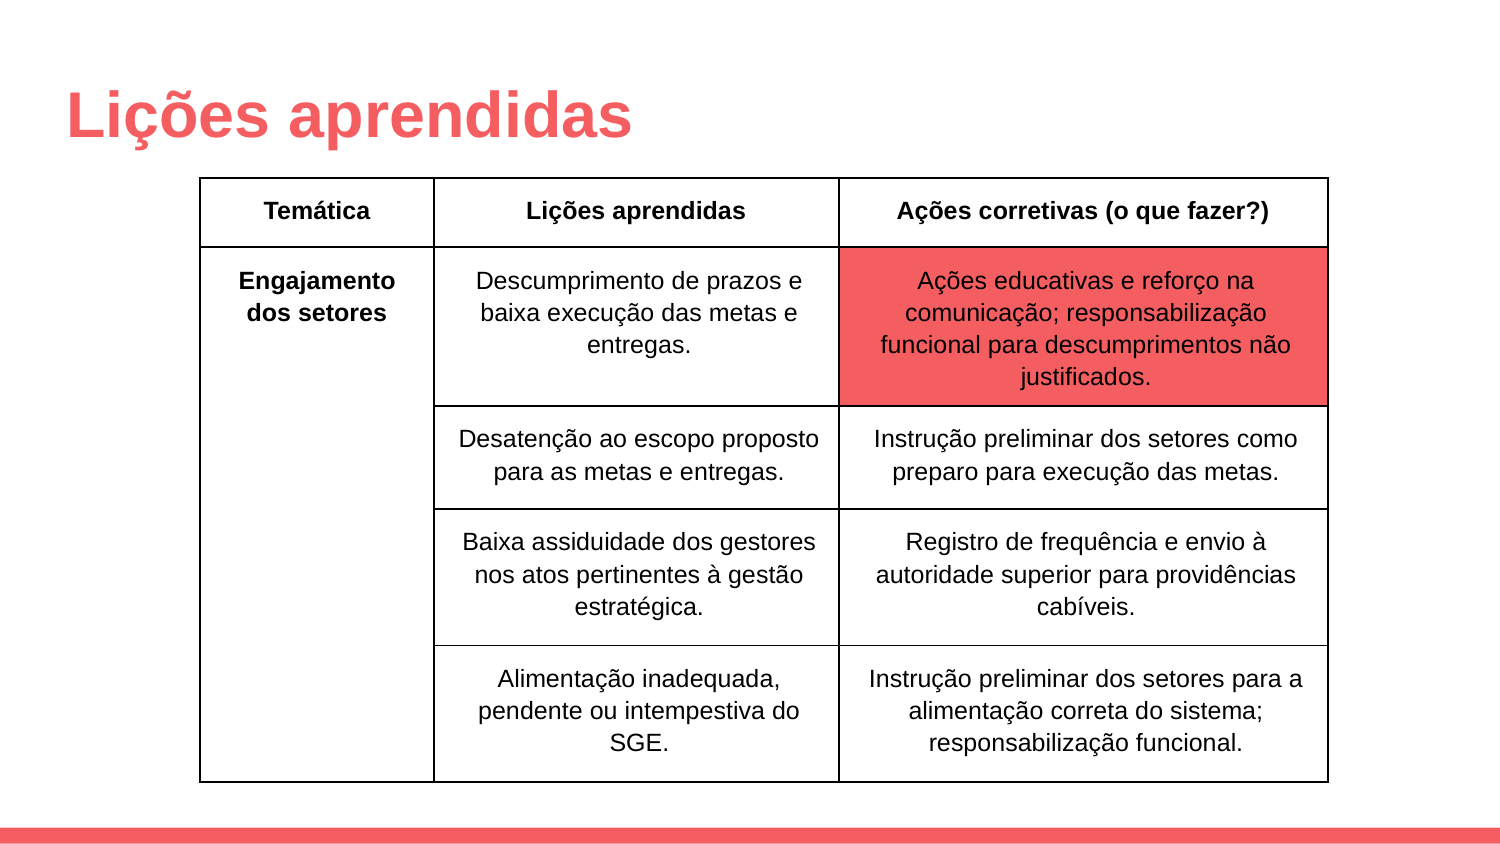

# Lições aprendidas
| Temática | Lições aprendidas | Ações corretivas (o que fazer?) |
| --- | --- | --- |
| Engajamento dos setores | Descumprimento de prazos e baixa execução das metas e entregas. | Ações educativas e reforço na comunicação; responsabilização funcional para descumprimentos não justificados. |
|  | Desatenção ao escopo proposto para as metas e entregas. | Instrução preliminar dos setores como preparo para execução das metas. |
|  | Baixa assiduidade dos gestores nos atos pertinentes à gestão estratégica. | Registro de frequência e envio à autoridade superior para providências cabíveis. |
|  | Alimentação inadequada, pendente ou intempestiva do SGE. | Instrução preliminar dos setores para a alimentação correta do sistema; responsabilização funcional. |